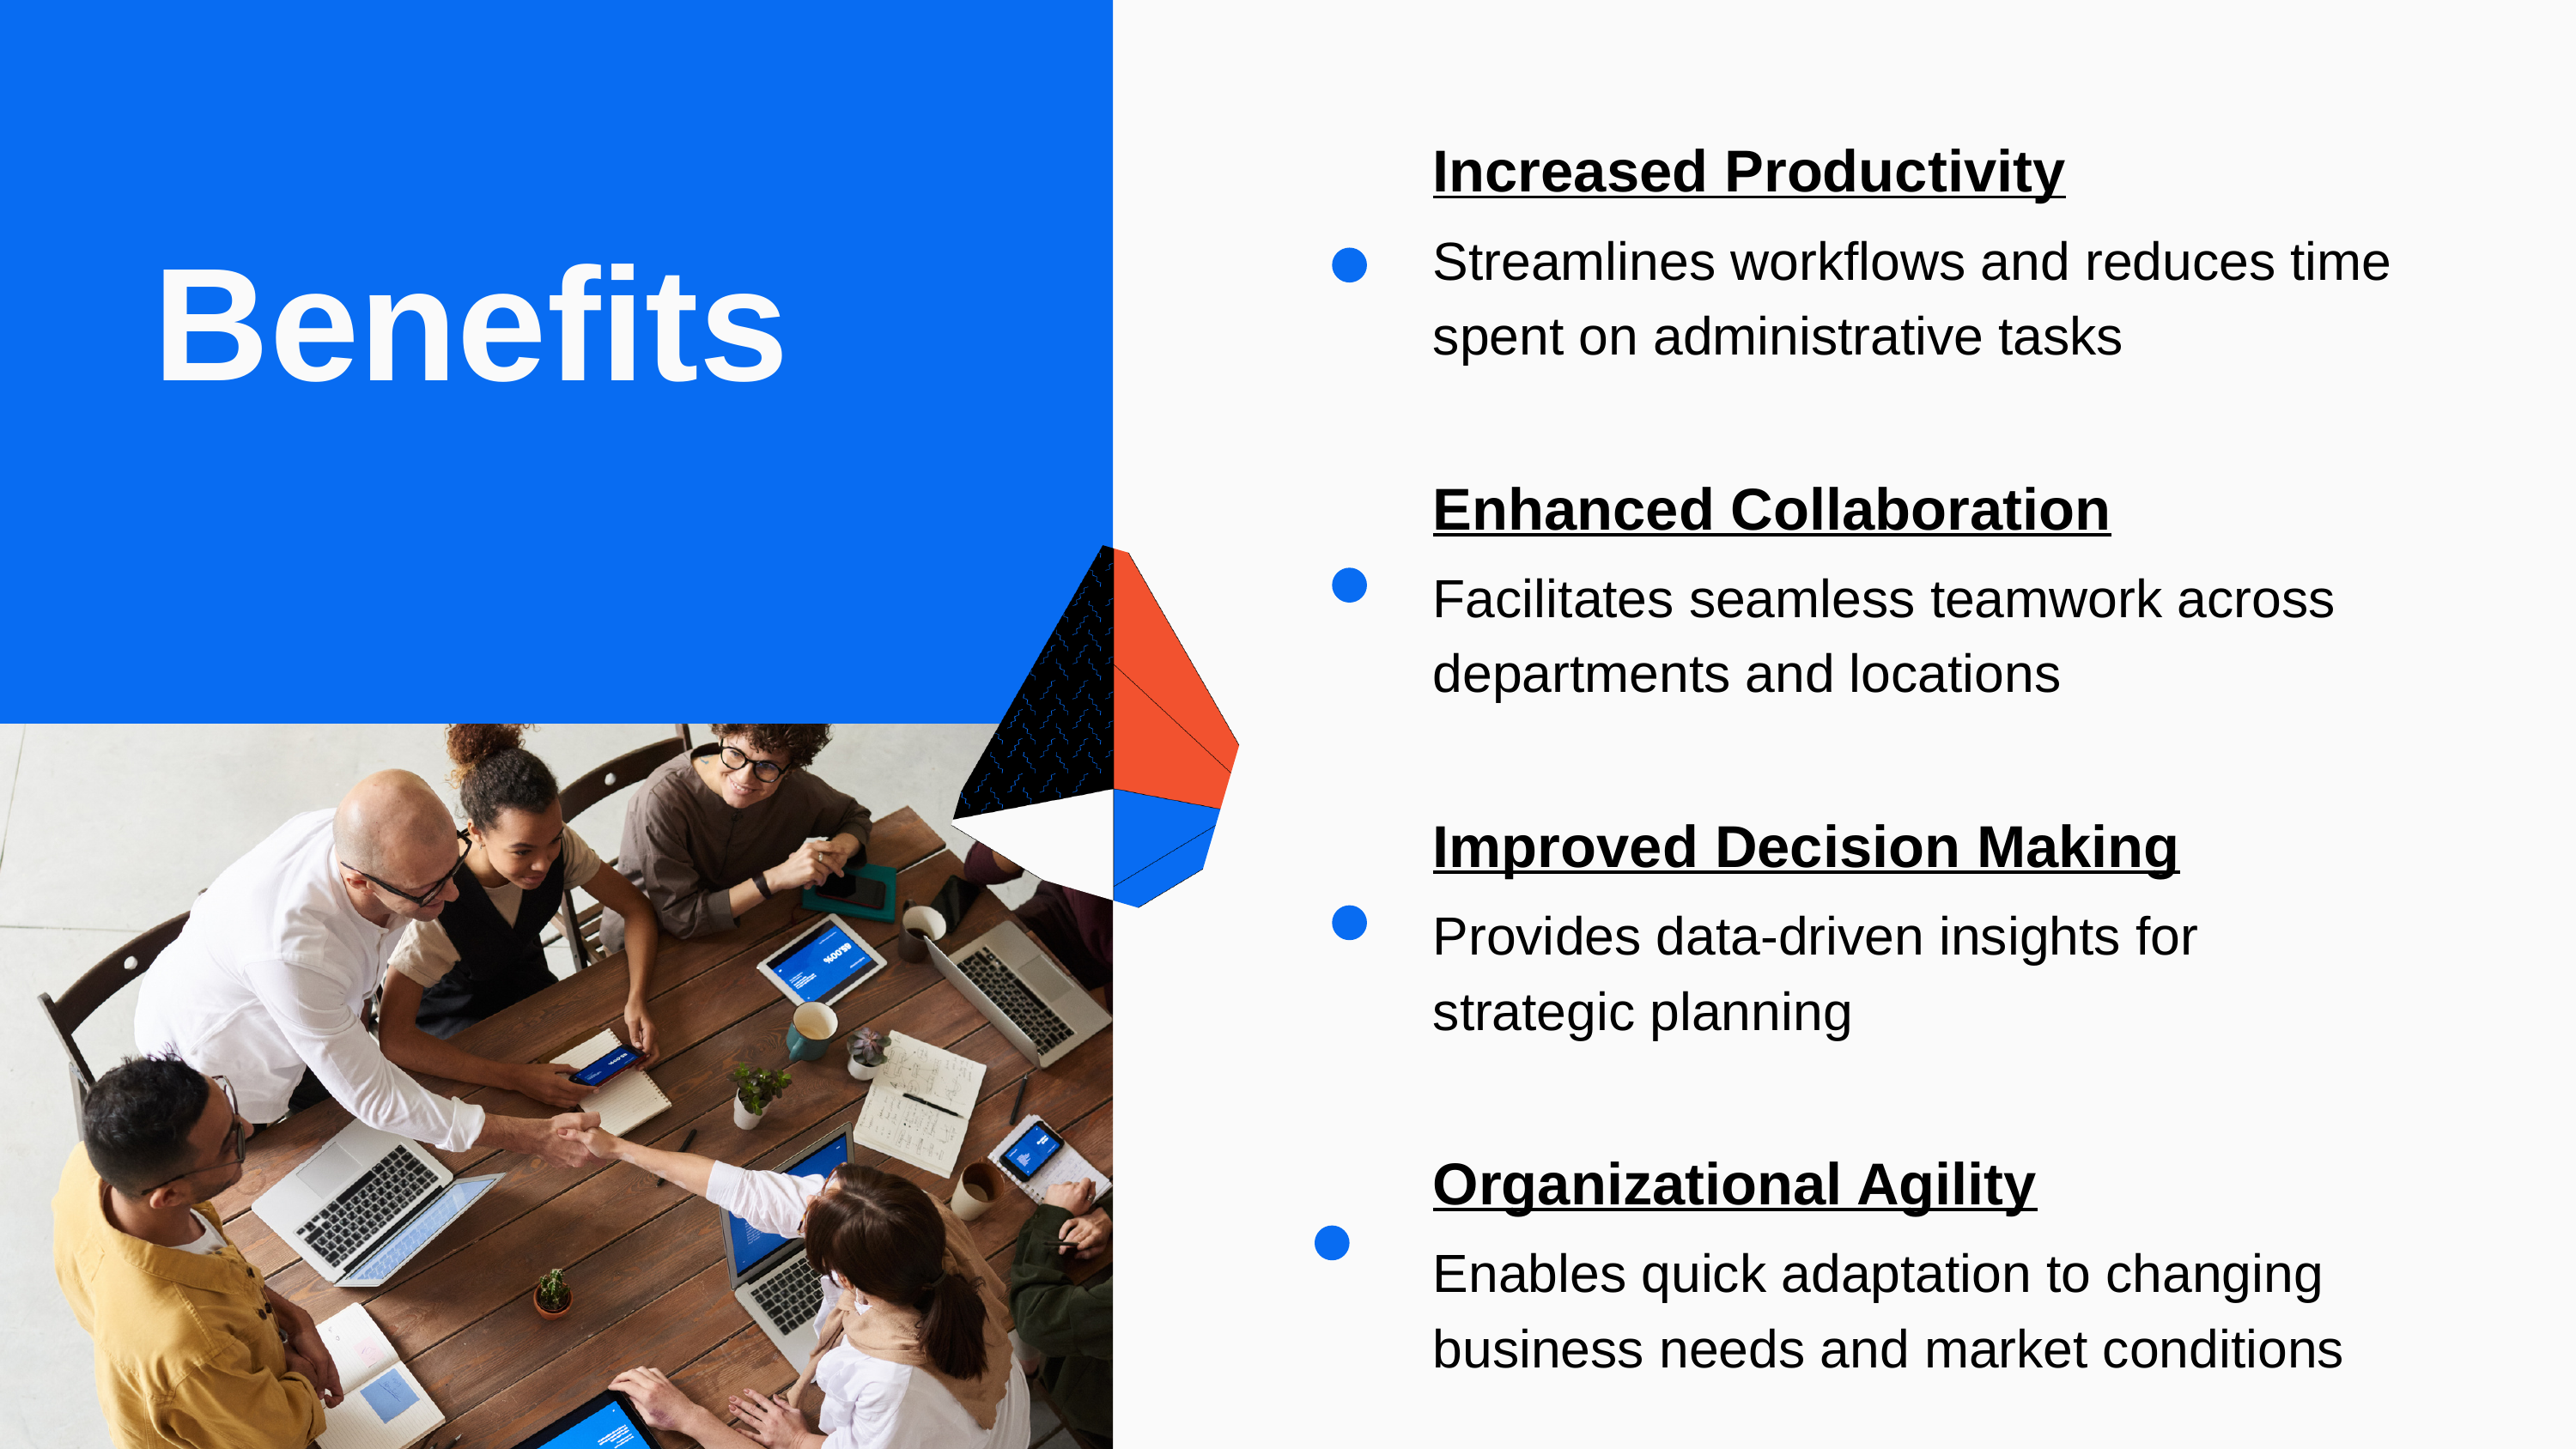

Increased Productivity
Streamlines workflows and reduces time spent on administrative tasks
Benefits

Enhanced Collaboration
Facilitates seamless teamwork across departments and locations

Improved Decision Making
Provides data-driven insights for strategic planning

Organizational Agility
Enables quick adaptation to changing business needs and market conditions